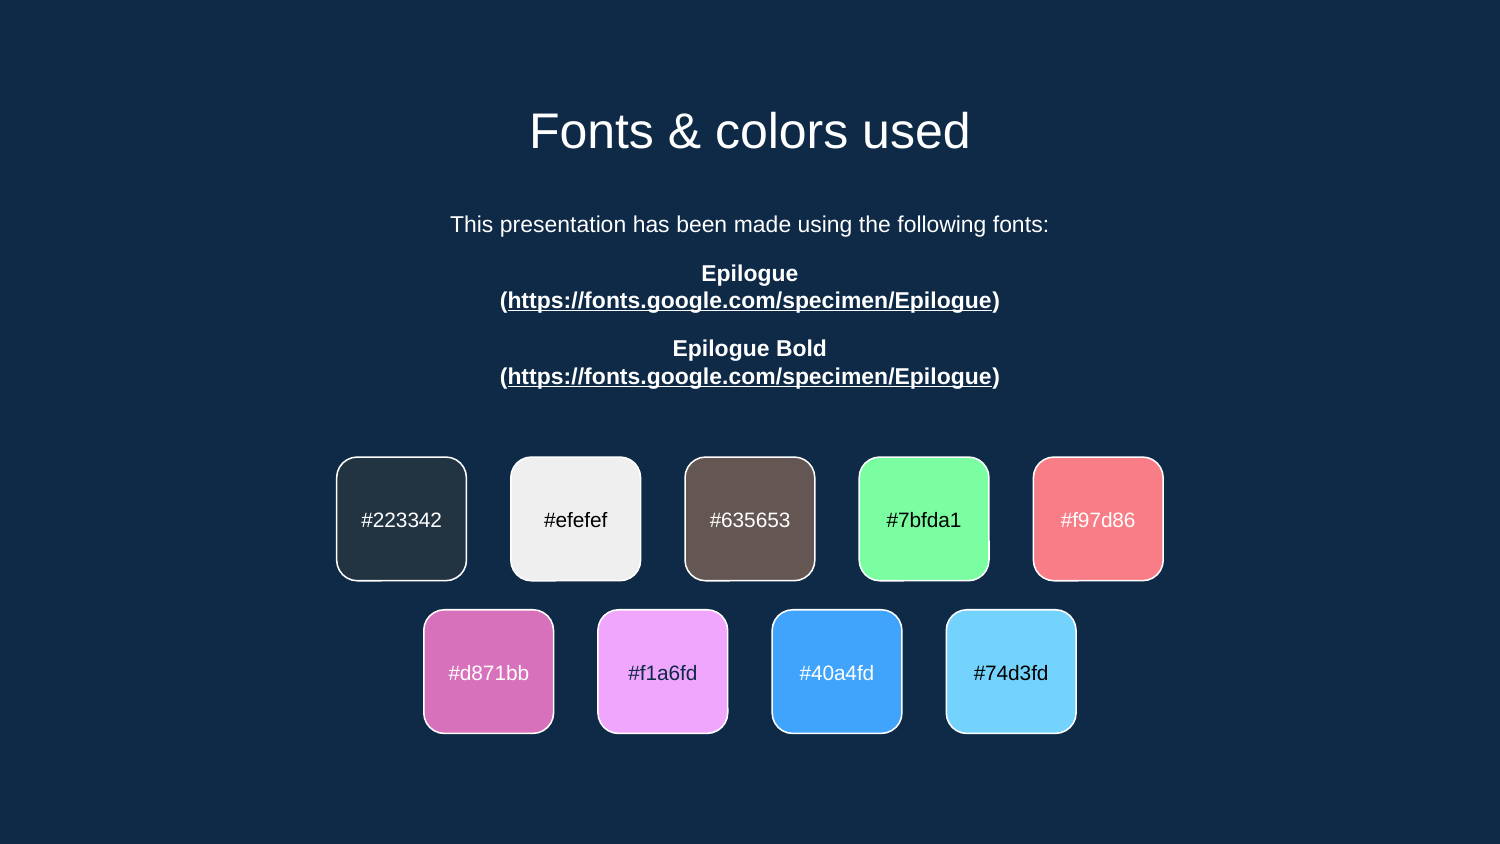

# Fonts & colors used
This presentation has been made using the following fonts:
Epilogue
(https://fonts.google.com/specimen/Epilogue)
Epilogue Bold
(https://fonts.google.com/specimen/Epilogue)

#223342
#efefef
#635653
#7bfda1
#f97d86

#d871bb
#f1a6fd
#40a4fd
#74d3fd